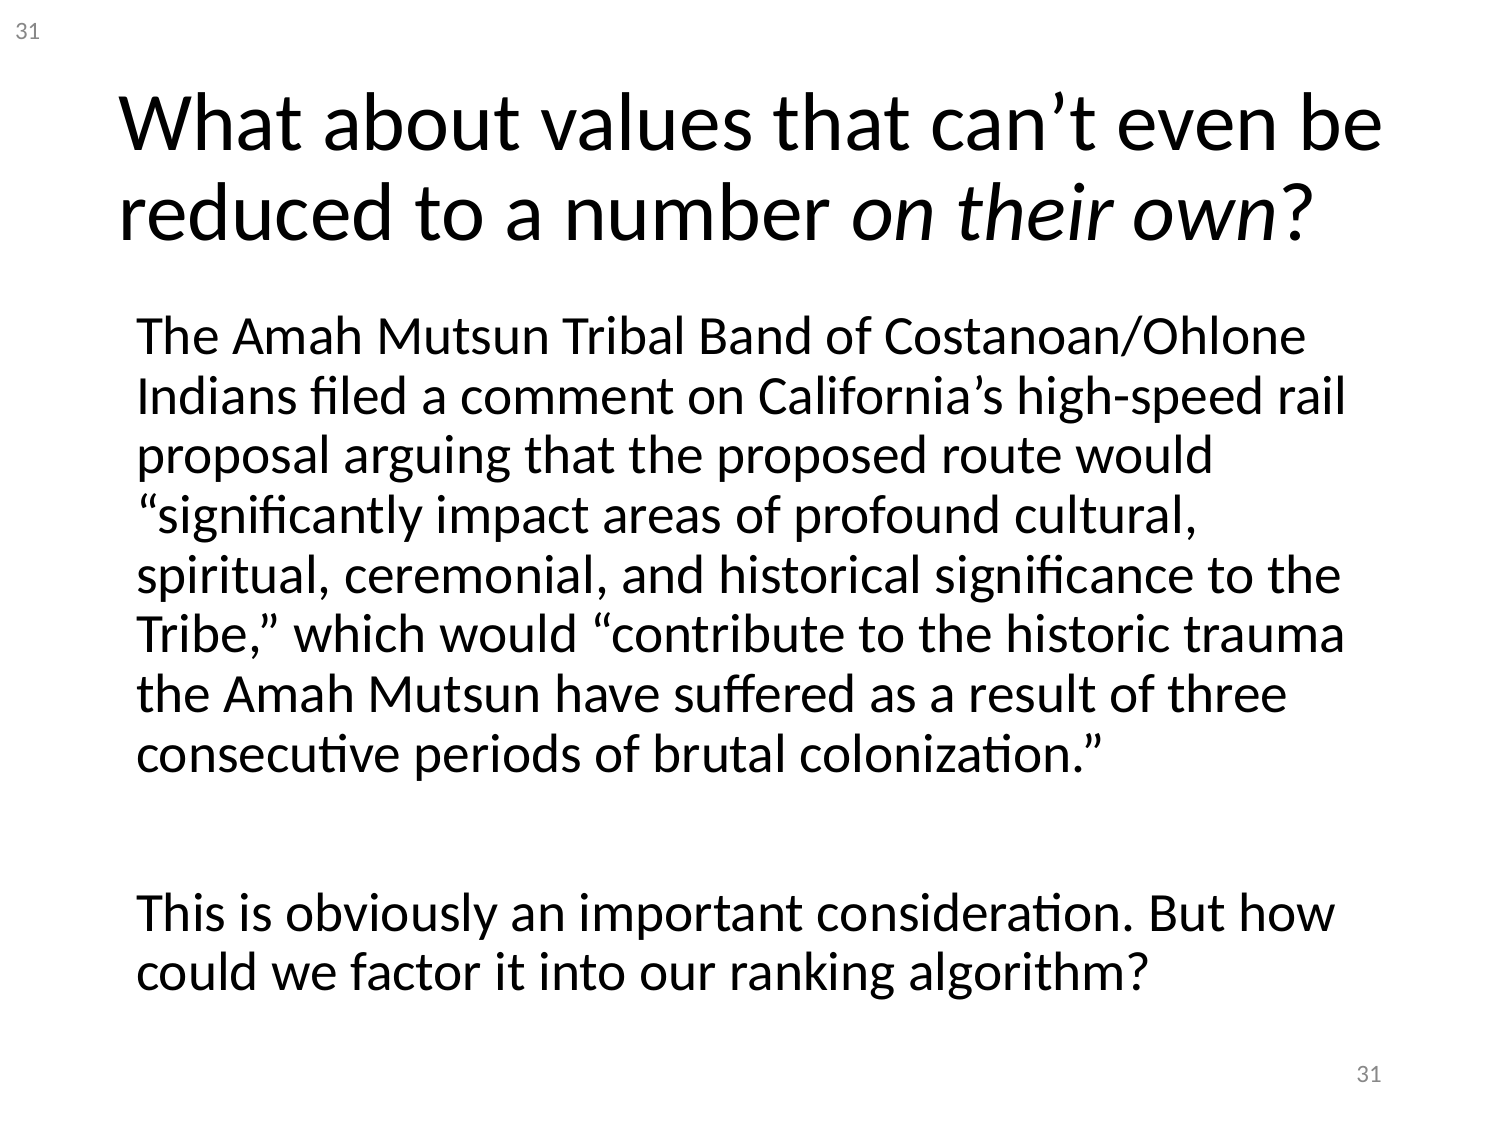

# What about values that can’t even be reduced to a number on their own?
The Amah Mutsun Tribal Band of Costanoan/Ohlone Indians filed a comment on California’s high-speed rail proposal arguing that the proposed route would “significantly impact areas of profound cultural, spiritual, ceremonial, and historical significance to the Tribe,” which would “contribute to the historic trauma the Amah Mutsun have suffered as a result of three consecutive periods of brutal colonization.”

This is obviously an important consideration. But how could we factor it into our ranking algorithm?

31